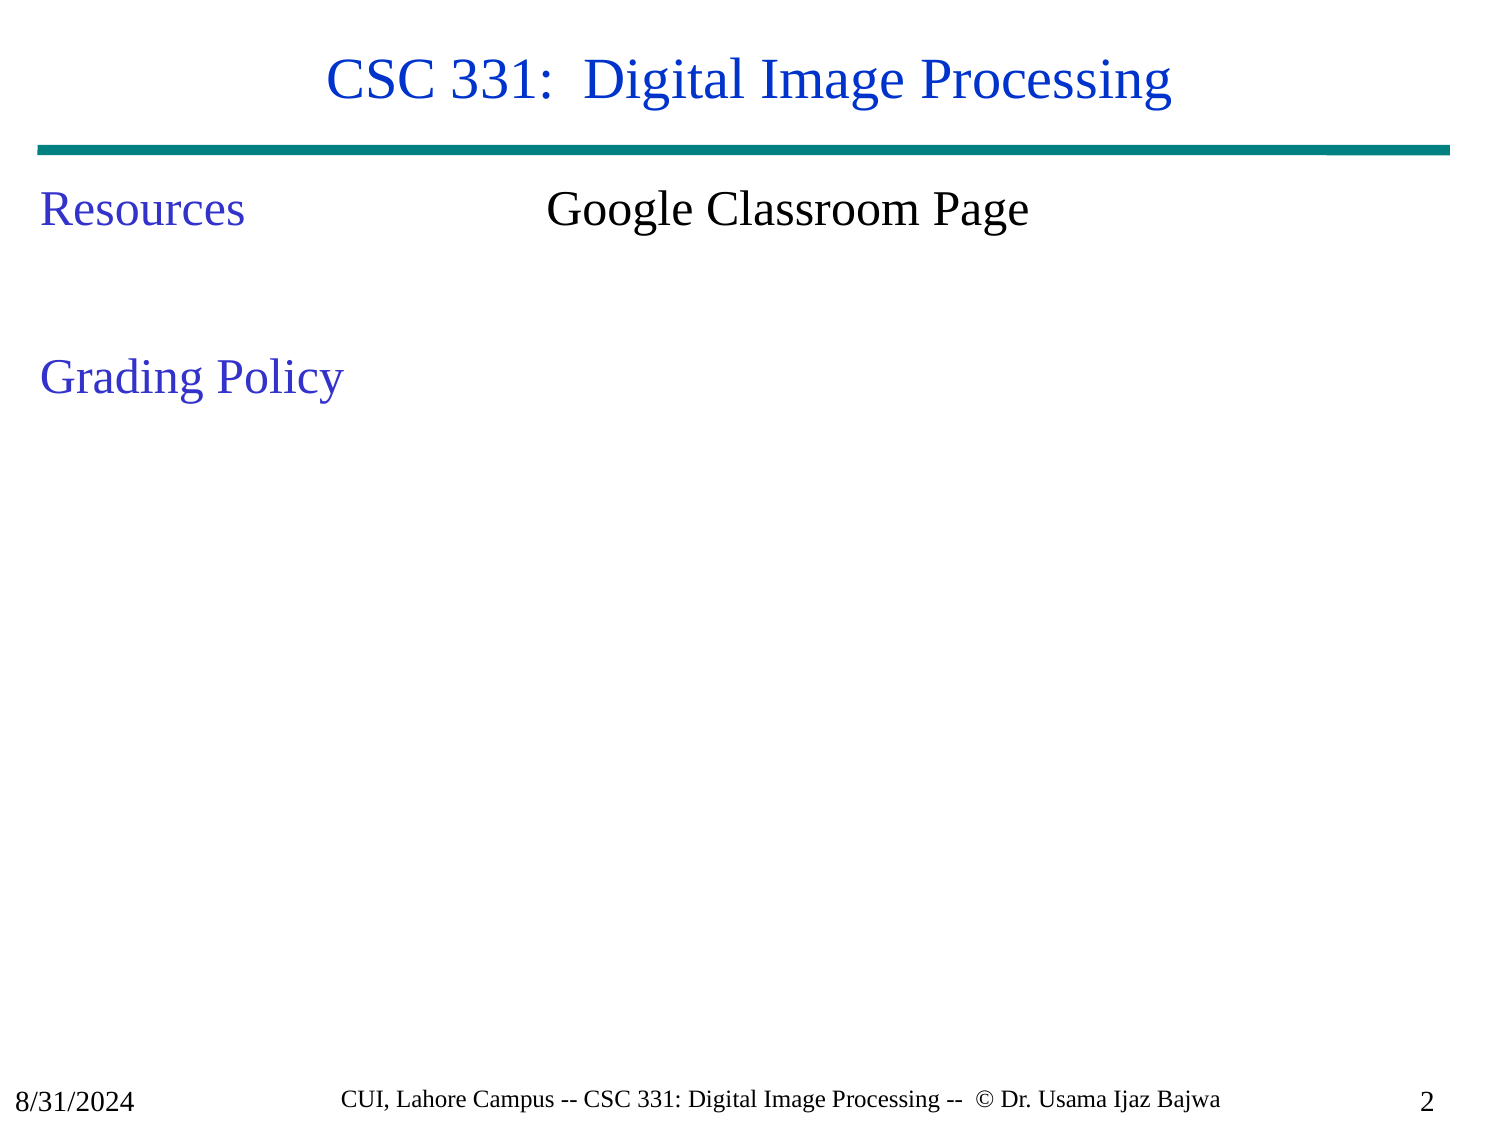

# CSC 331:  Digital Image Processing
Resources  		Google Classroom Page

Grading Policy

8/31/2024
CUI, Lahore Campus -- CSC 331: Digital Image Processing --  © Dr. Usama Ijaz Bajwa
2